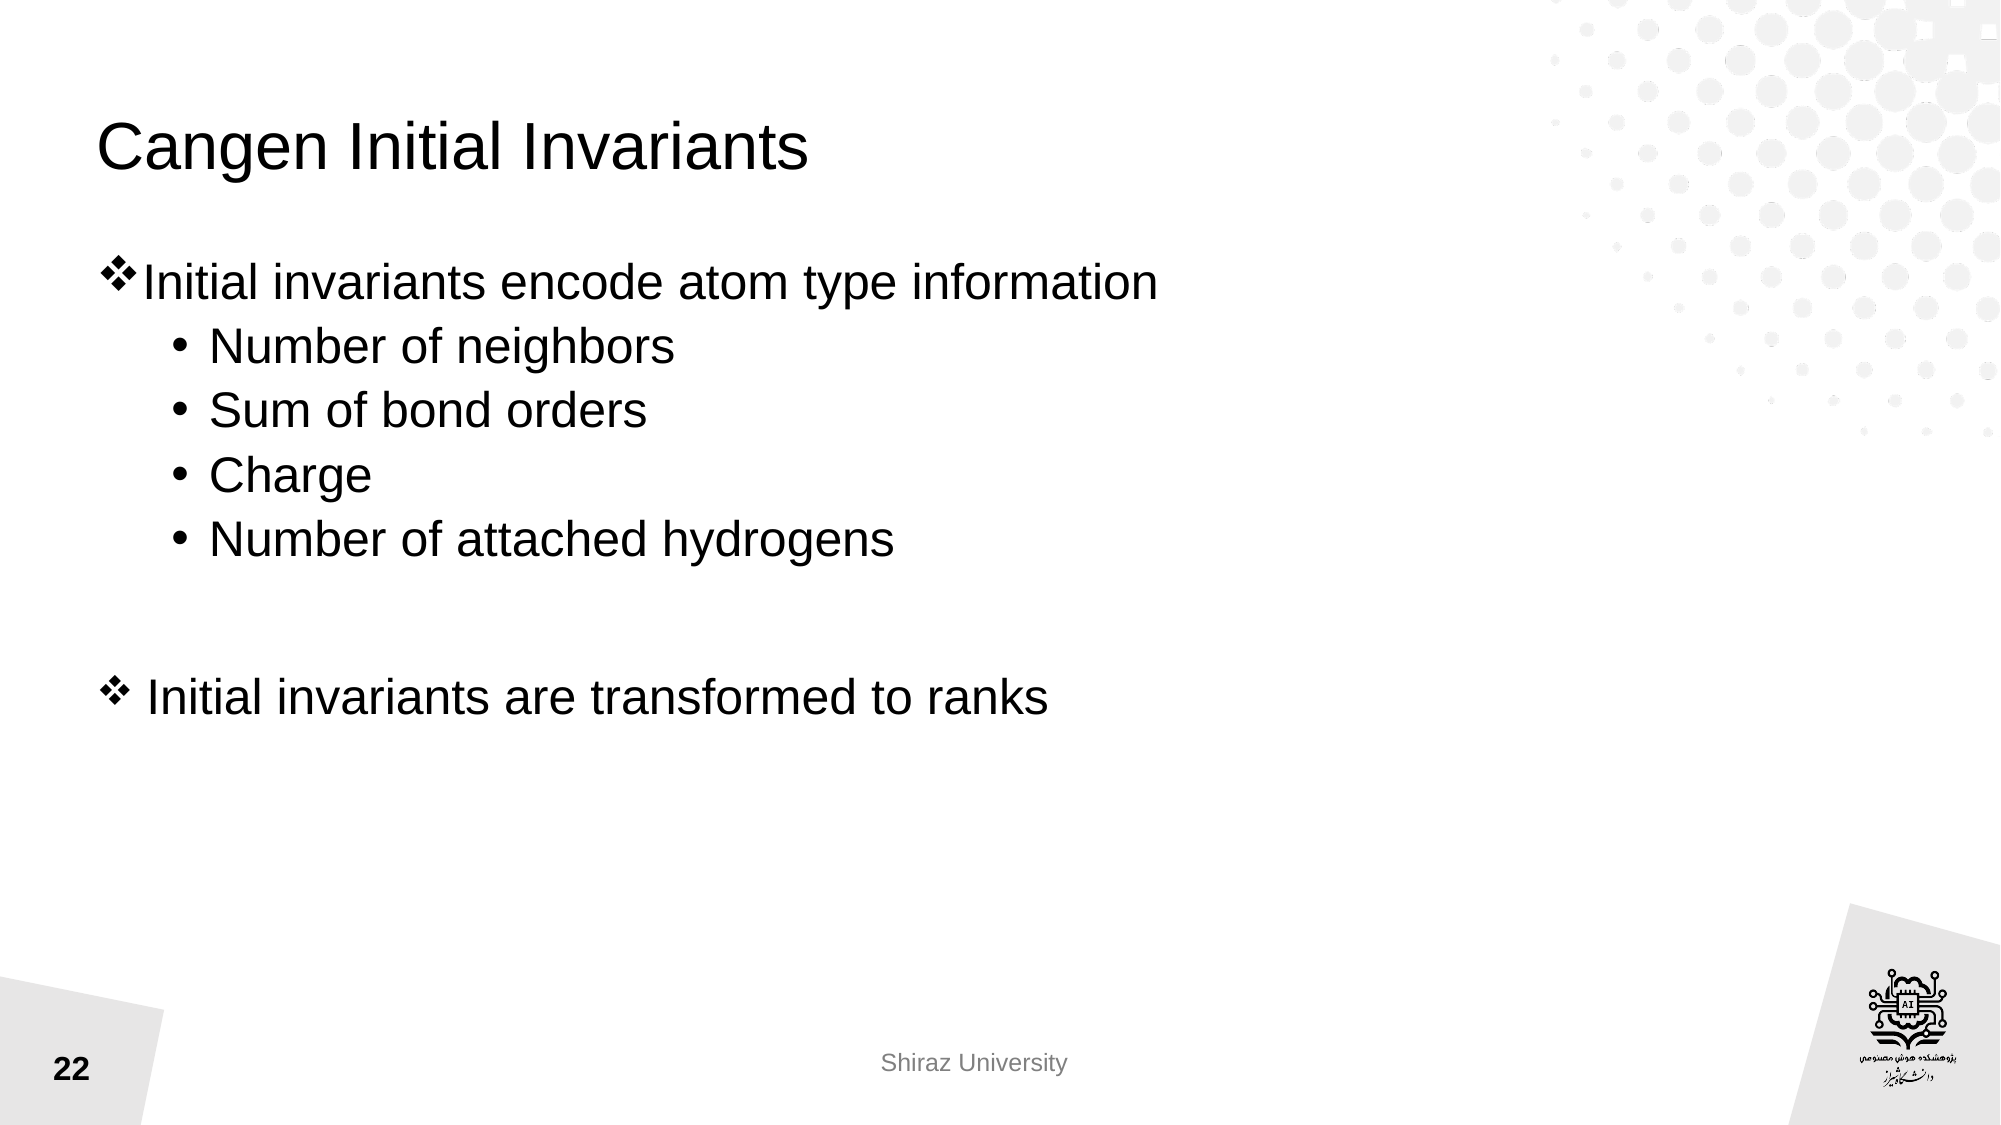

# Cangen Initial Invariants
Initial invariants encode atom type information
Number of neighbors
Sum of bond orders
Charge
Number of attached hydrogens

 Initial invariants are transformed to ranks